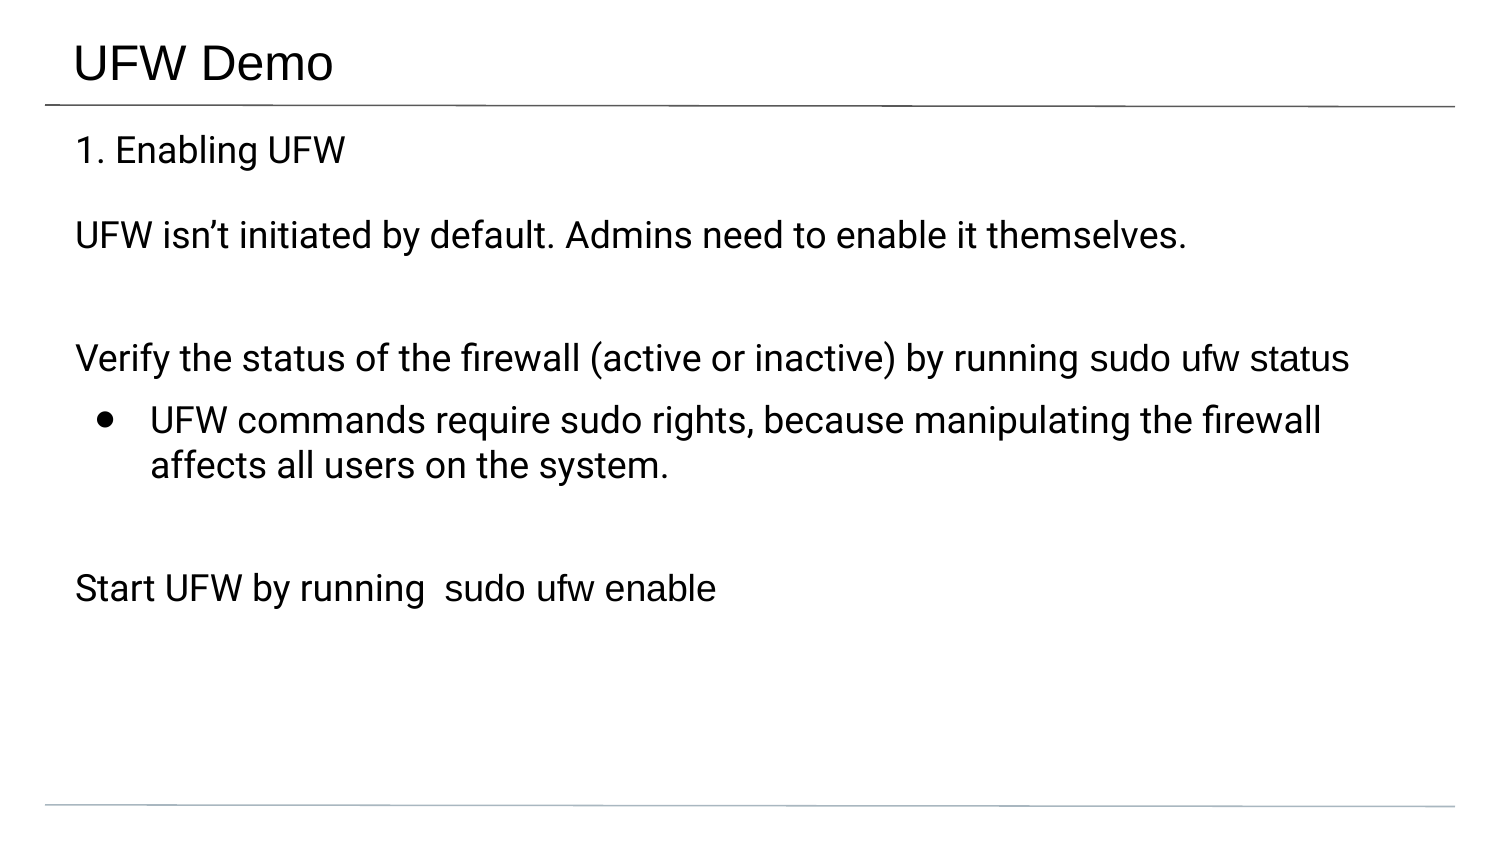

# UFW Demo
1. Enabling UFW
UFW isn’t initiated by default. Admins need to enable it themselves.

Verify the status of the firewall (active or inactive) by running sudo ufw status
UFW commands require sudo rights, because manipulating the firewall affects all users on the system.

Start UFW by running  sudo ufw enable